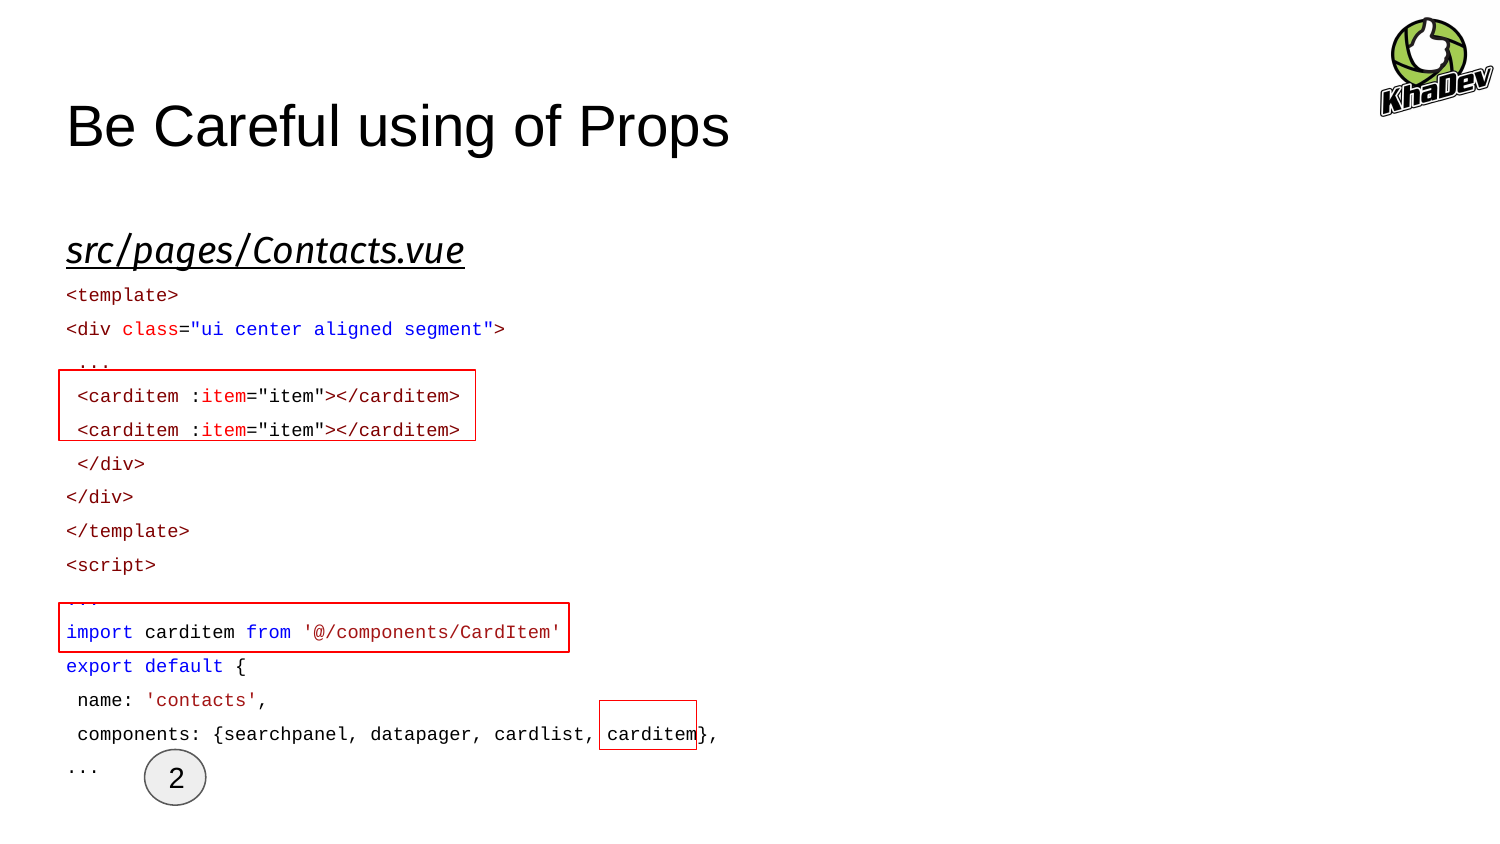

# Be Careful using of Props
src/pages/Contacts.vue
<template>
<div class="ui center aligned segment">
 ...
 <carditem :item="item"></carditem>
 <carditem :item="item"></carditem>
 </div>
</div>
</template>
<script>
...
import carditem from '@/components/CardItem'
export default {
 name: 'contacts',
 components: {searchpanel, datapager, cardlist, carditem},
...

2